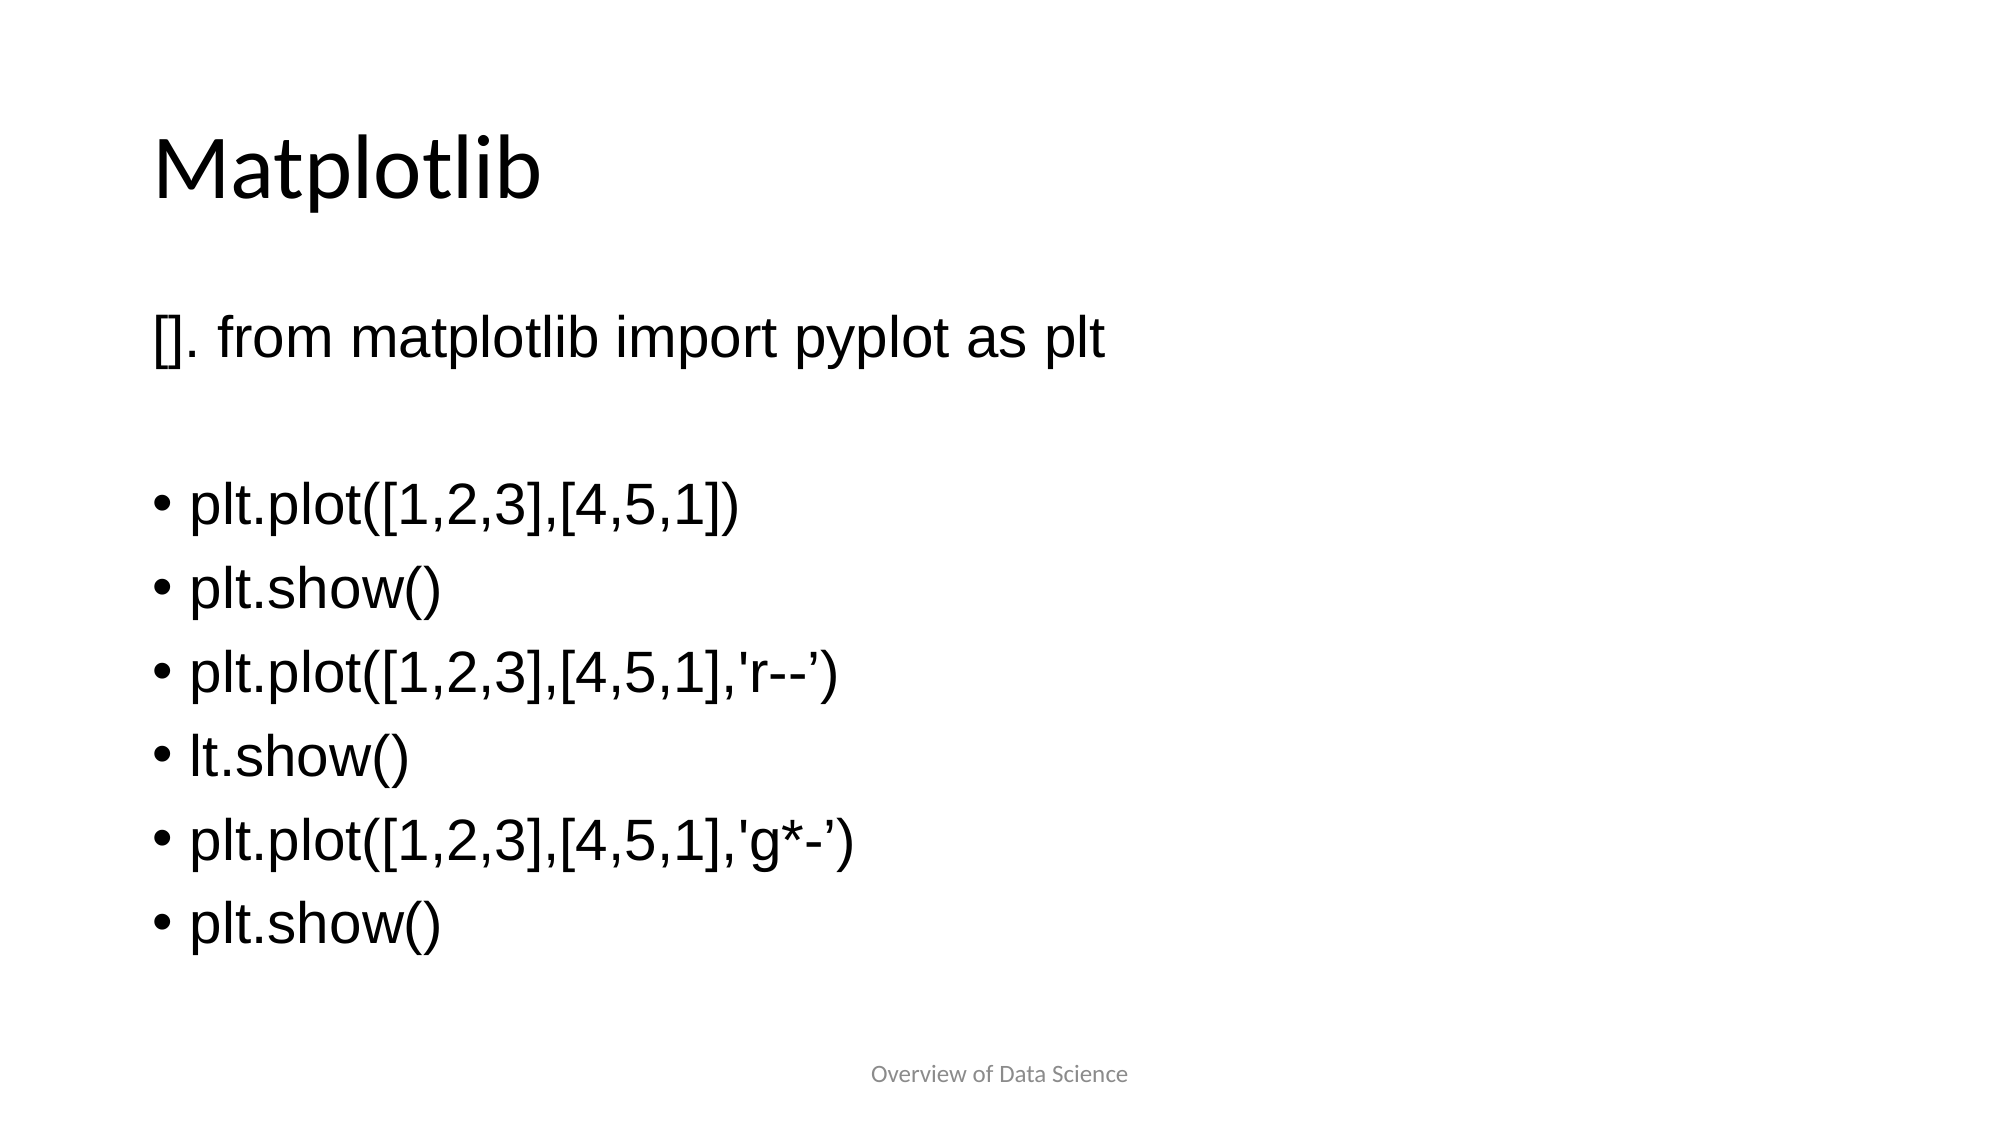

# Matplotlib
[]. from matplotlib import pyplot as plt

plt.plot([1,2,3],[4,5,1])
plt.show()
plt.plot([1,2,3],[4,5,1],'r--’)
lt.show()
plt.plot([1,2,3],[4,5,1],'g*-’)
plt.show()

Overview of Data Science